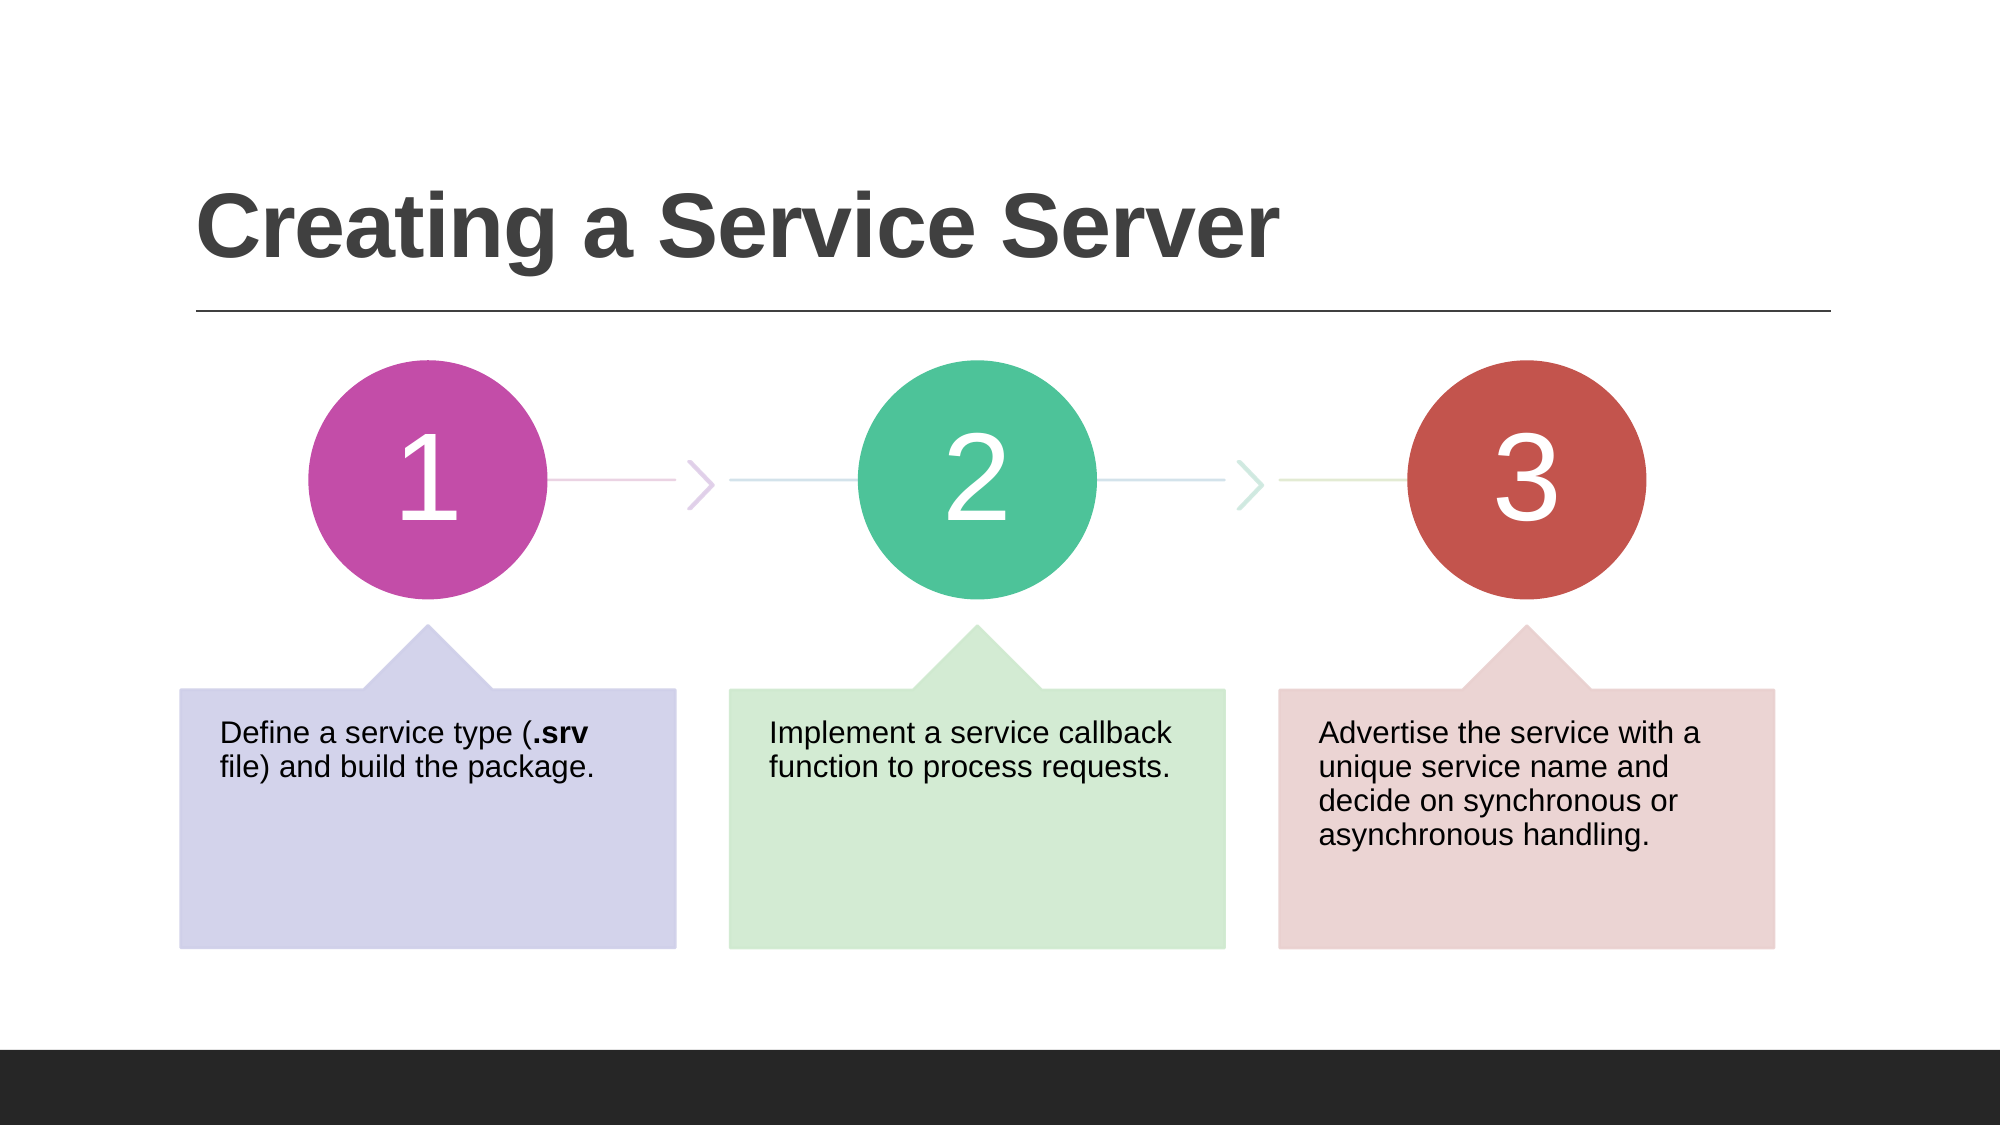

# Creating a Service Server
1
Define a service type (.srv file) and build the package.
2
Implement a service callback function to process requests.
3
Advertise the service with a unique service name and decide on synchronous or asynchronous handling.